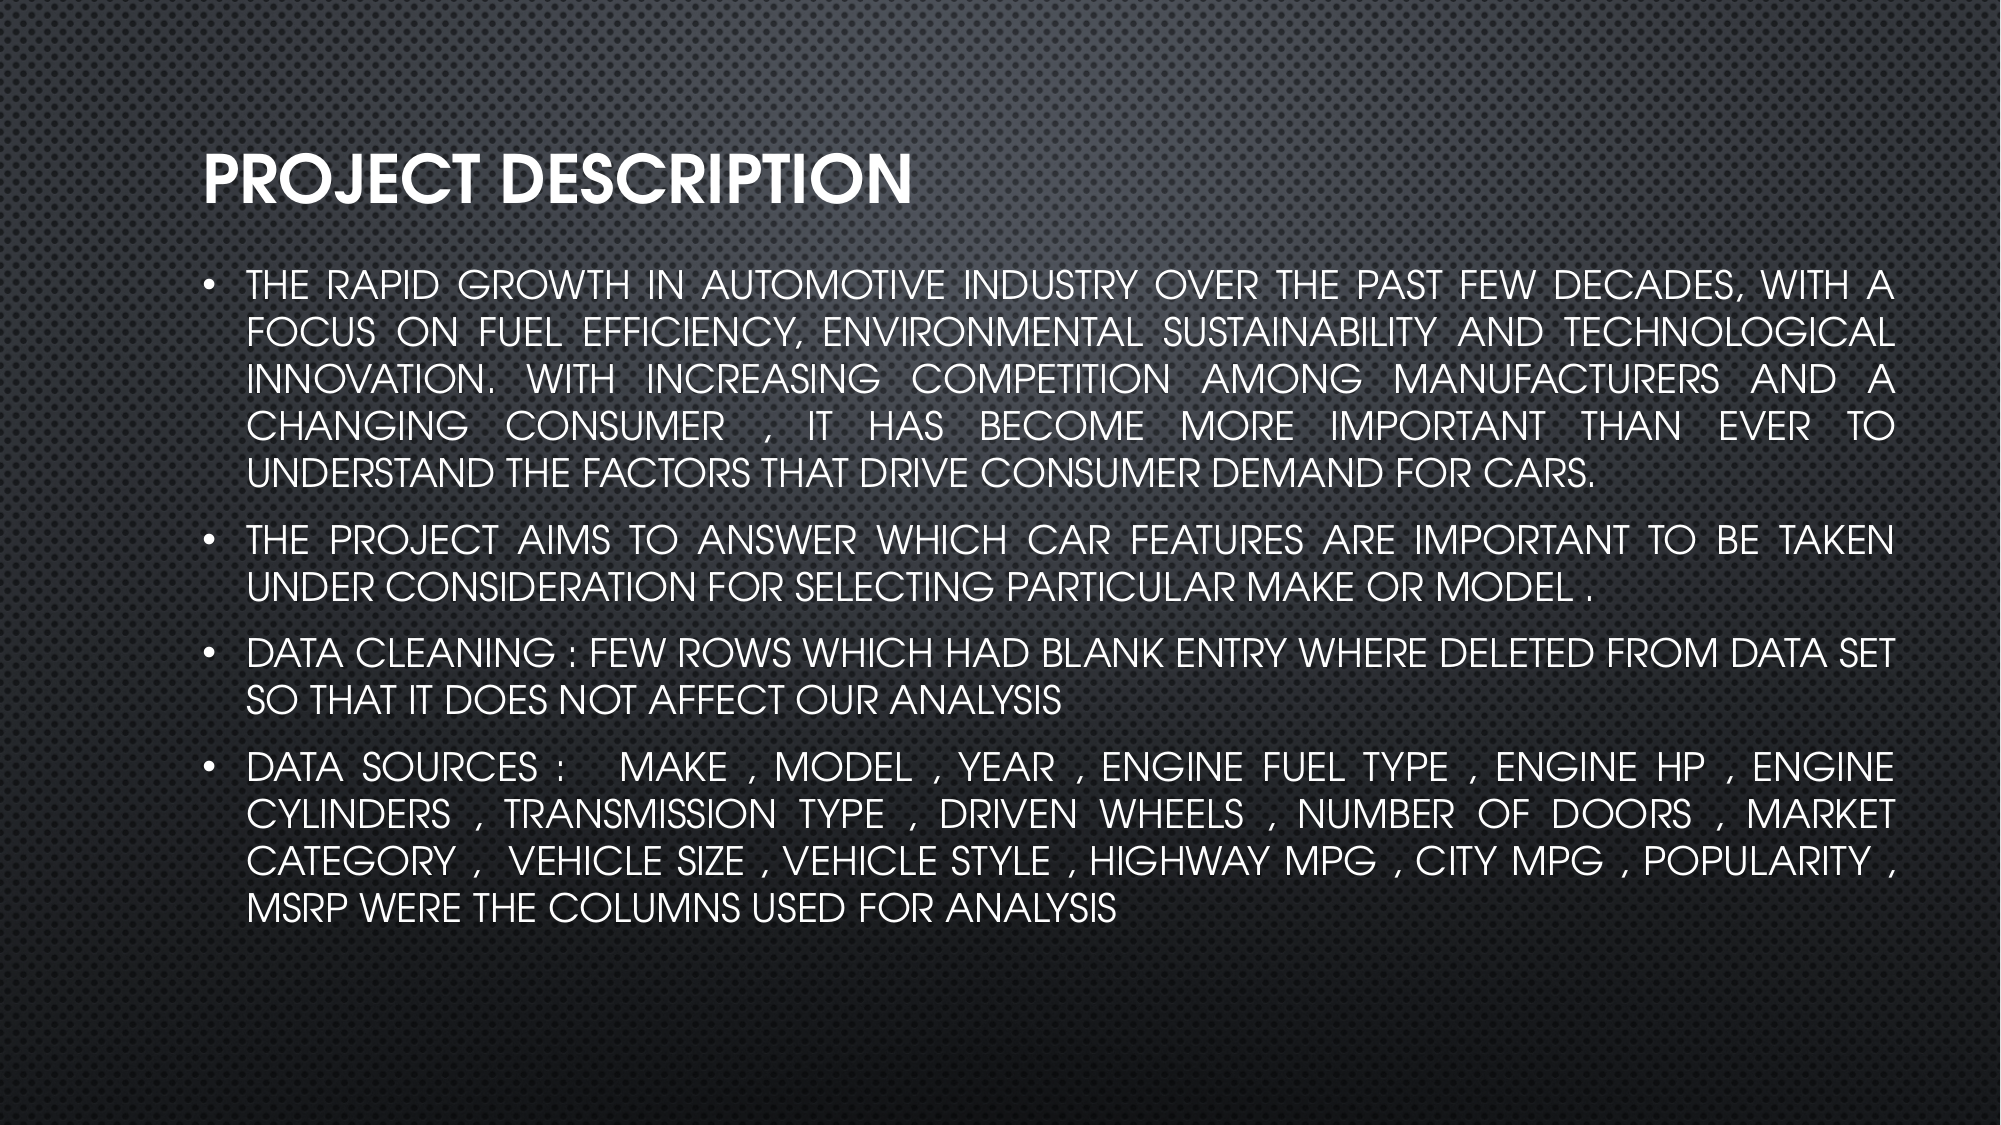

# Project description
The rapid growth in automotive industry over the past few decades, with a focus on fuel efficiency, environmental sustainability and technological innovation. With increasing competition among manufacturers and a changing consumer , it has become more important than ever to understand the factors that drive consumer demand for cars.
The project aims to answer which car features are important to be taken under consideration for selecting particular make or model .
Data cleaning : few rows which had blank entry where deleted from data set so that it does not affect our analysis
Data sources :   make , model , year , engine fuel type , engine hp , engine cylinders , transmission type , driven wheels , number of doors , market category ,  vehicle size , vehicle style , highway mpg , city mpg , popularity , msrp were the columns used for analysis